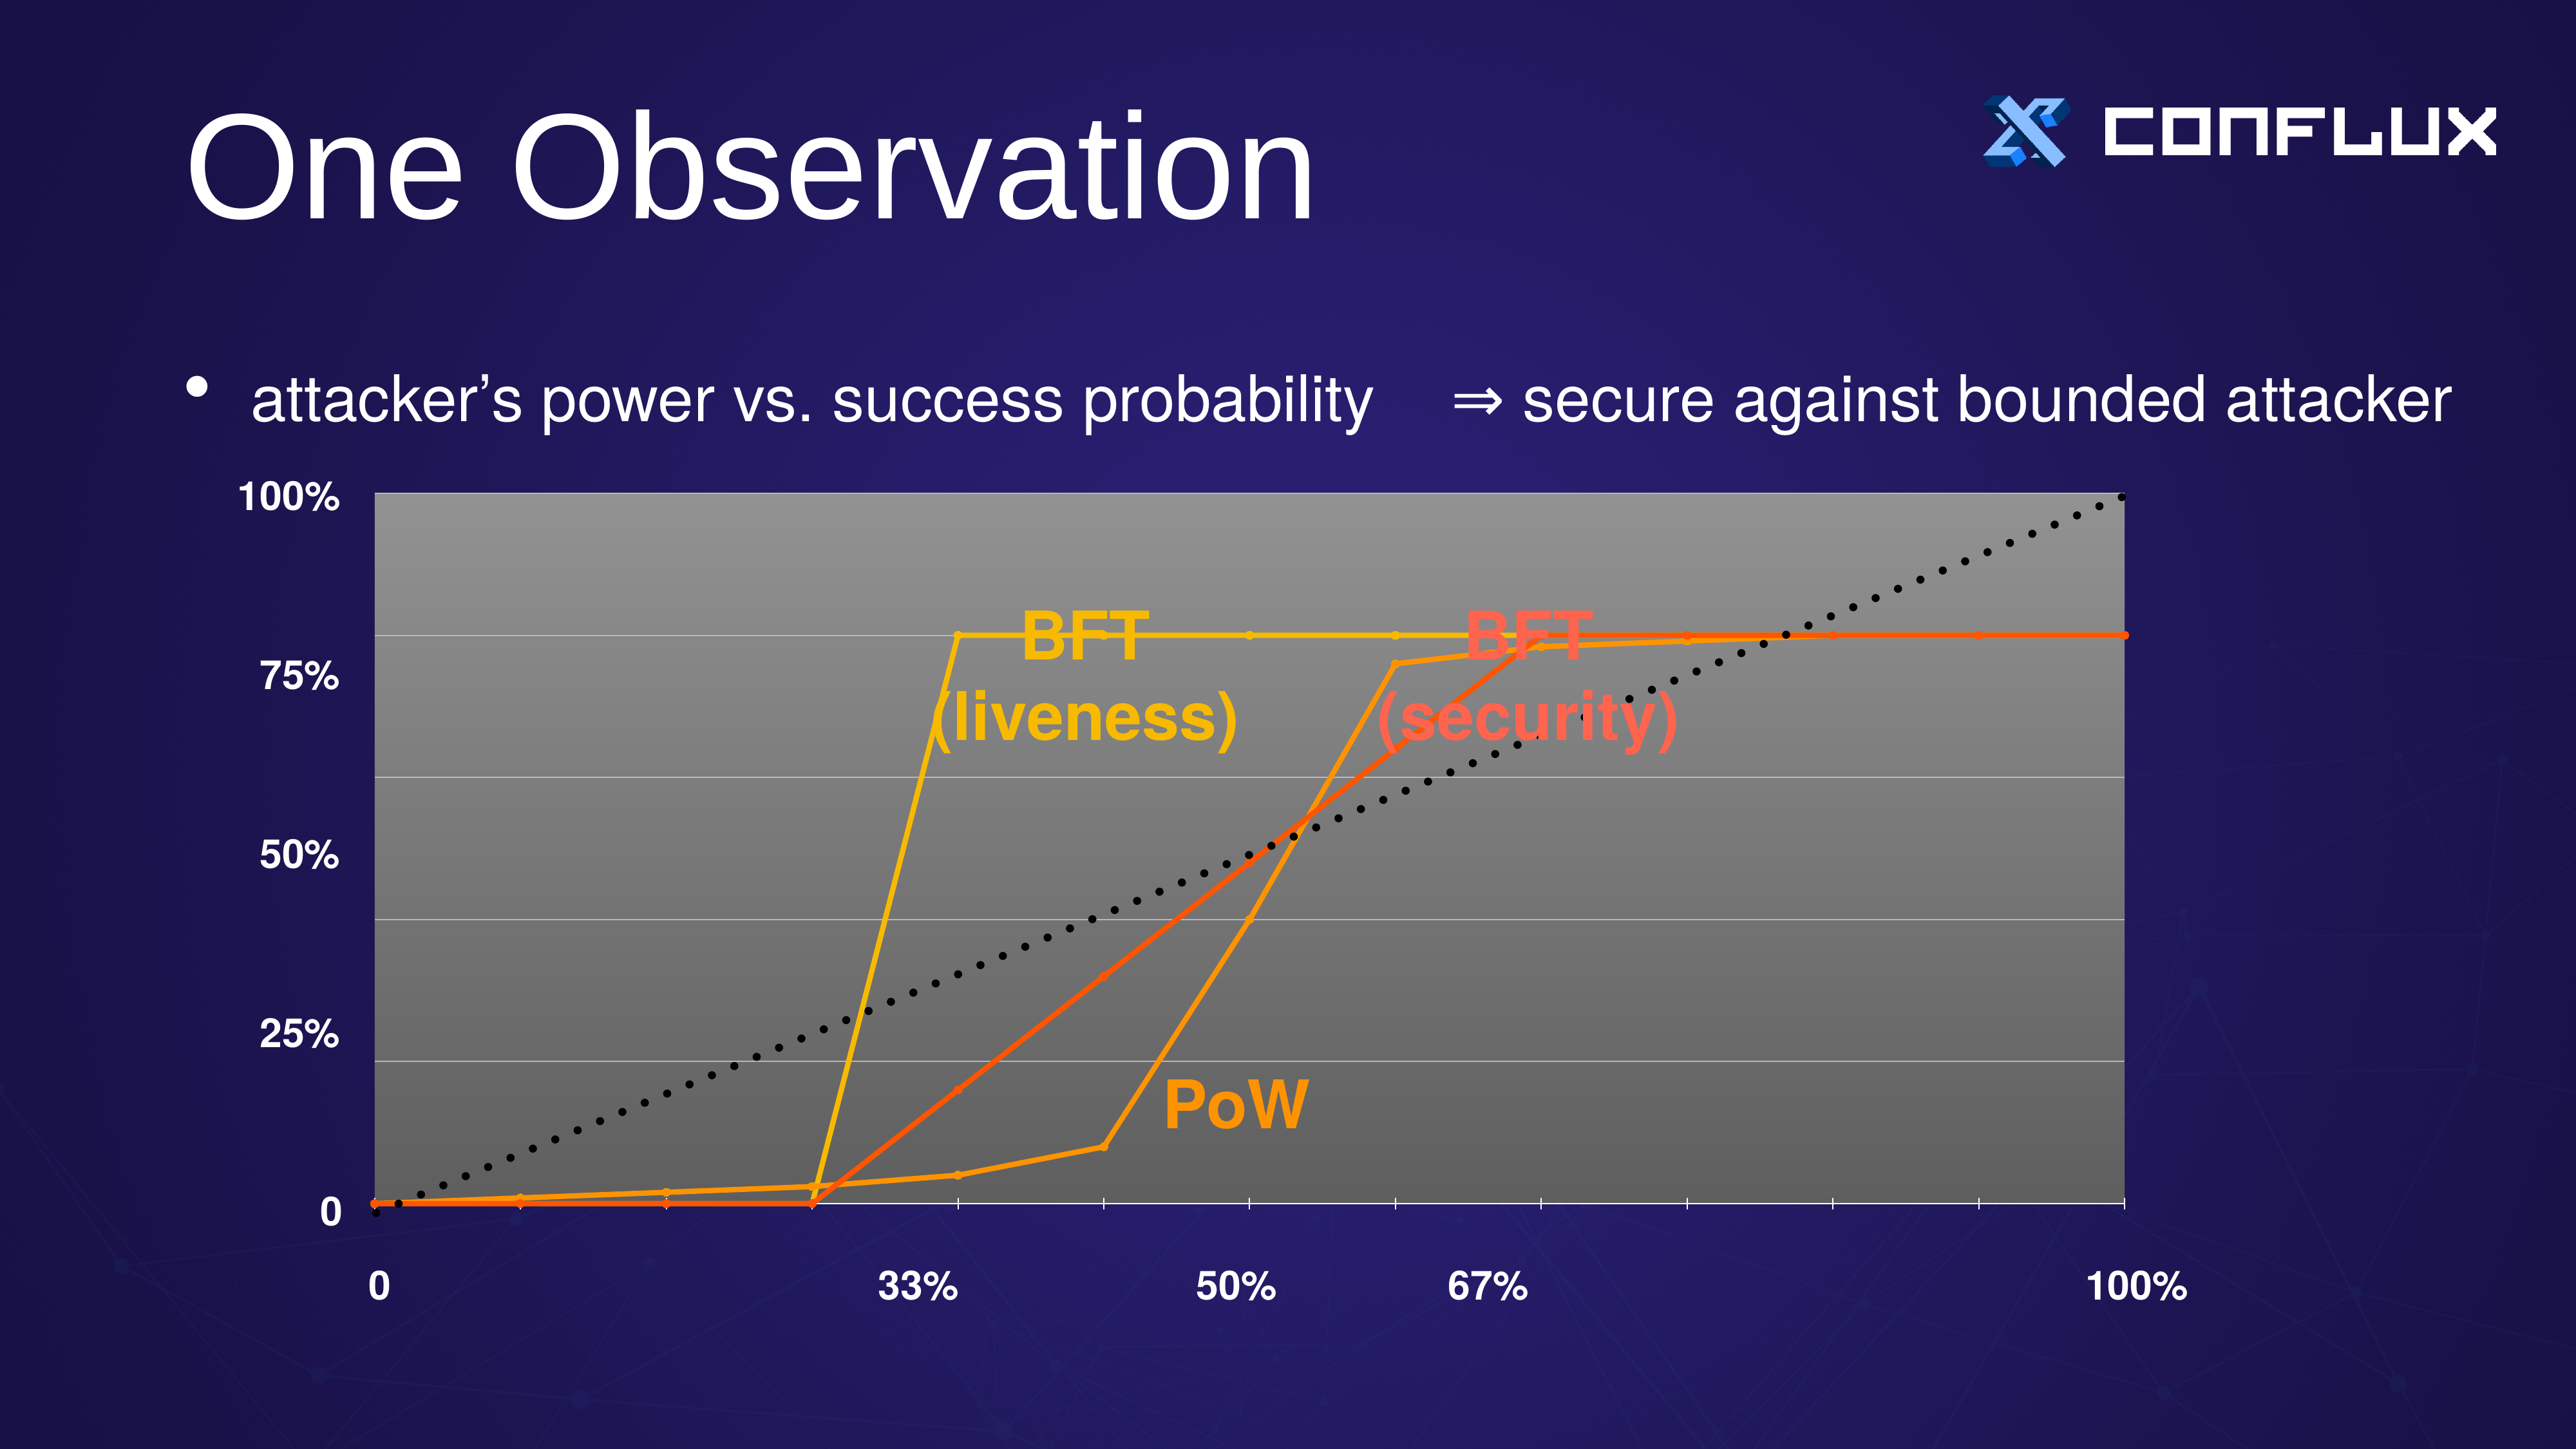

# One Observation
attacker’s power vs. success probability
⇒ secure against bounded attacker

### Chart

| Category | BFT(liveness) | Bitcoin | BFT |
|---|---|---|---|
| 0 | 0.0 | 0.0 | 0.0 |
| 1 | 0.0 | 1.0 | 0.0 |
| 2 | 0.0 | 2.0 | 0.0 |
| 3 | 0.0 | 3.0 | 0.0 |
| 4 | 100.0 | 5.0 | 20.0 |
| 5 | 100.0 | 10.0 | 40.0 |
| 6 | 100.0 | 50.0 | 60.0 |
| 7 | 100.0 | 95.0 | 80.0 |
| 8 | 100.0 | 98.0 | 100.0 |
| 9 | 100.0 | 99.0 | 100.0 |
| 10 | 100.0 | 100.0 | 100.0 |
| 11 | 100.0 | 100.0 | 100.0 |
| 12 | 100.0 | 100.0 | 100.0 |
100%

BFT
(liveness)
BFT
(security)
75%
50%
25%
PoW
0
0
33%
50%
67%
100%